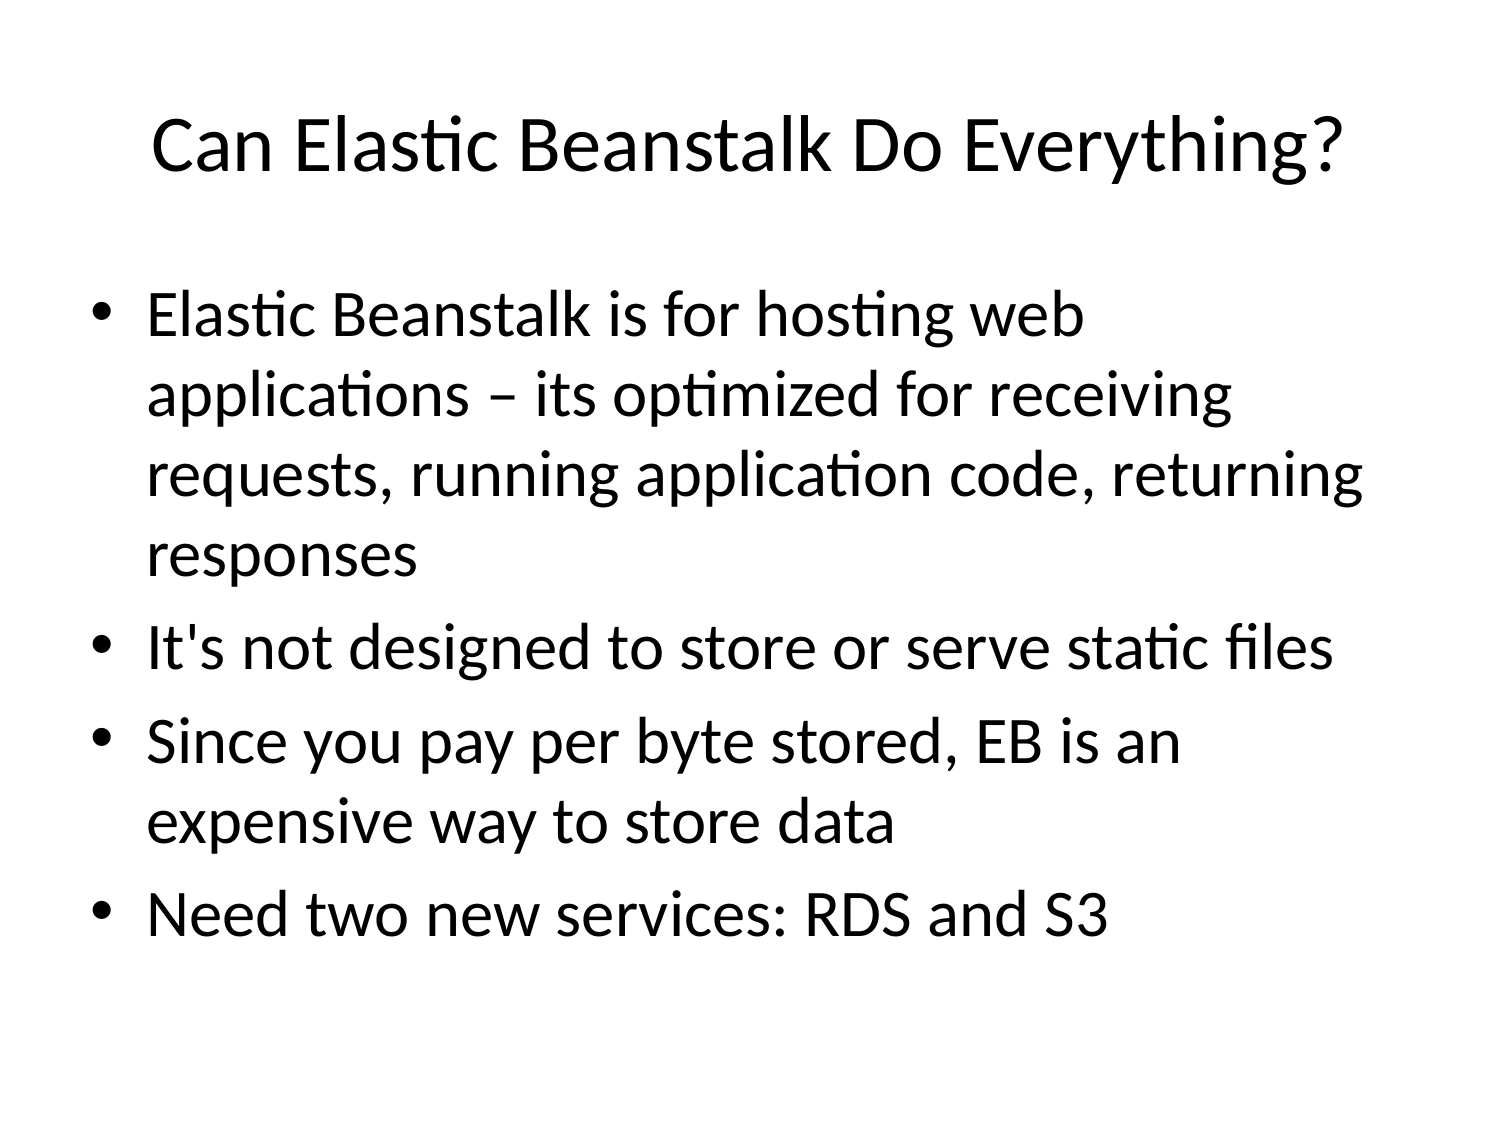

# Can Elastic Beanstalk Do Everything?
Elastic Beanstalk is for hosting web applications – its optimized for receiving requests, running application code, returning responses
It's not designed to store or serve static files
Since you pay per byte stored, EB is an expensive way to store data
Need two new services: RDS and S3